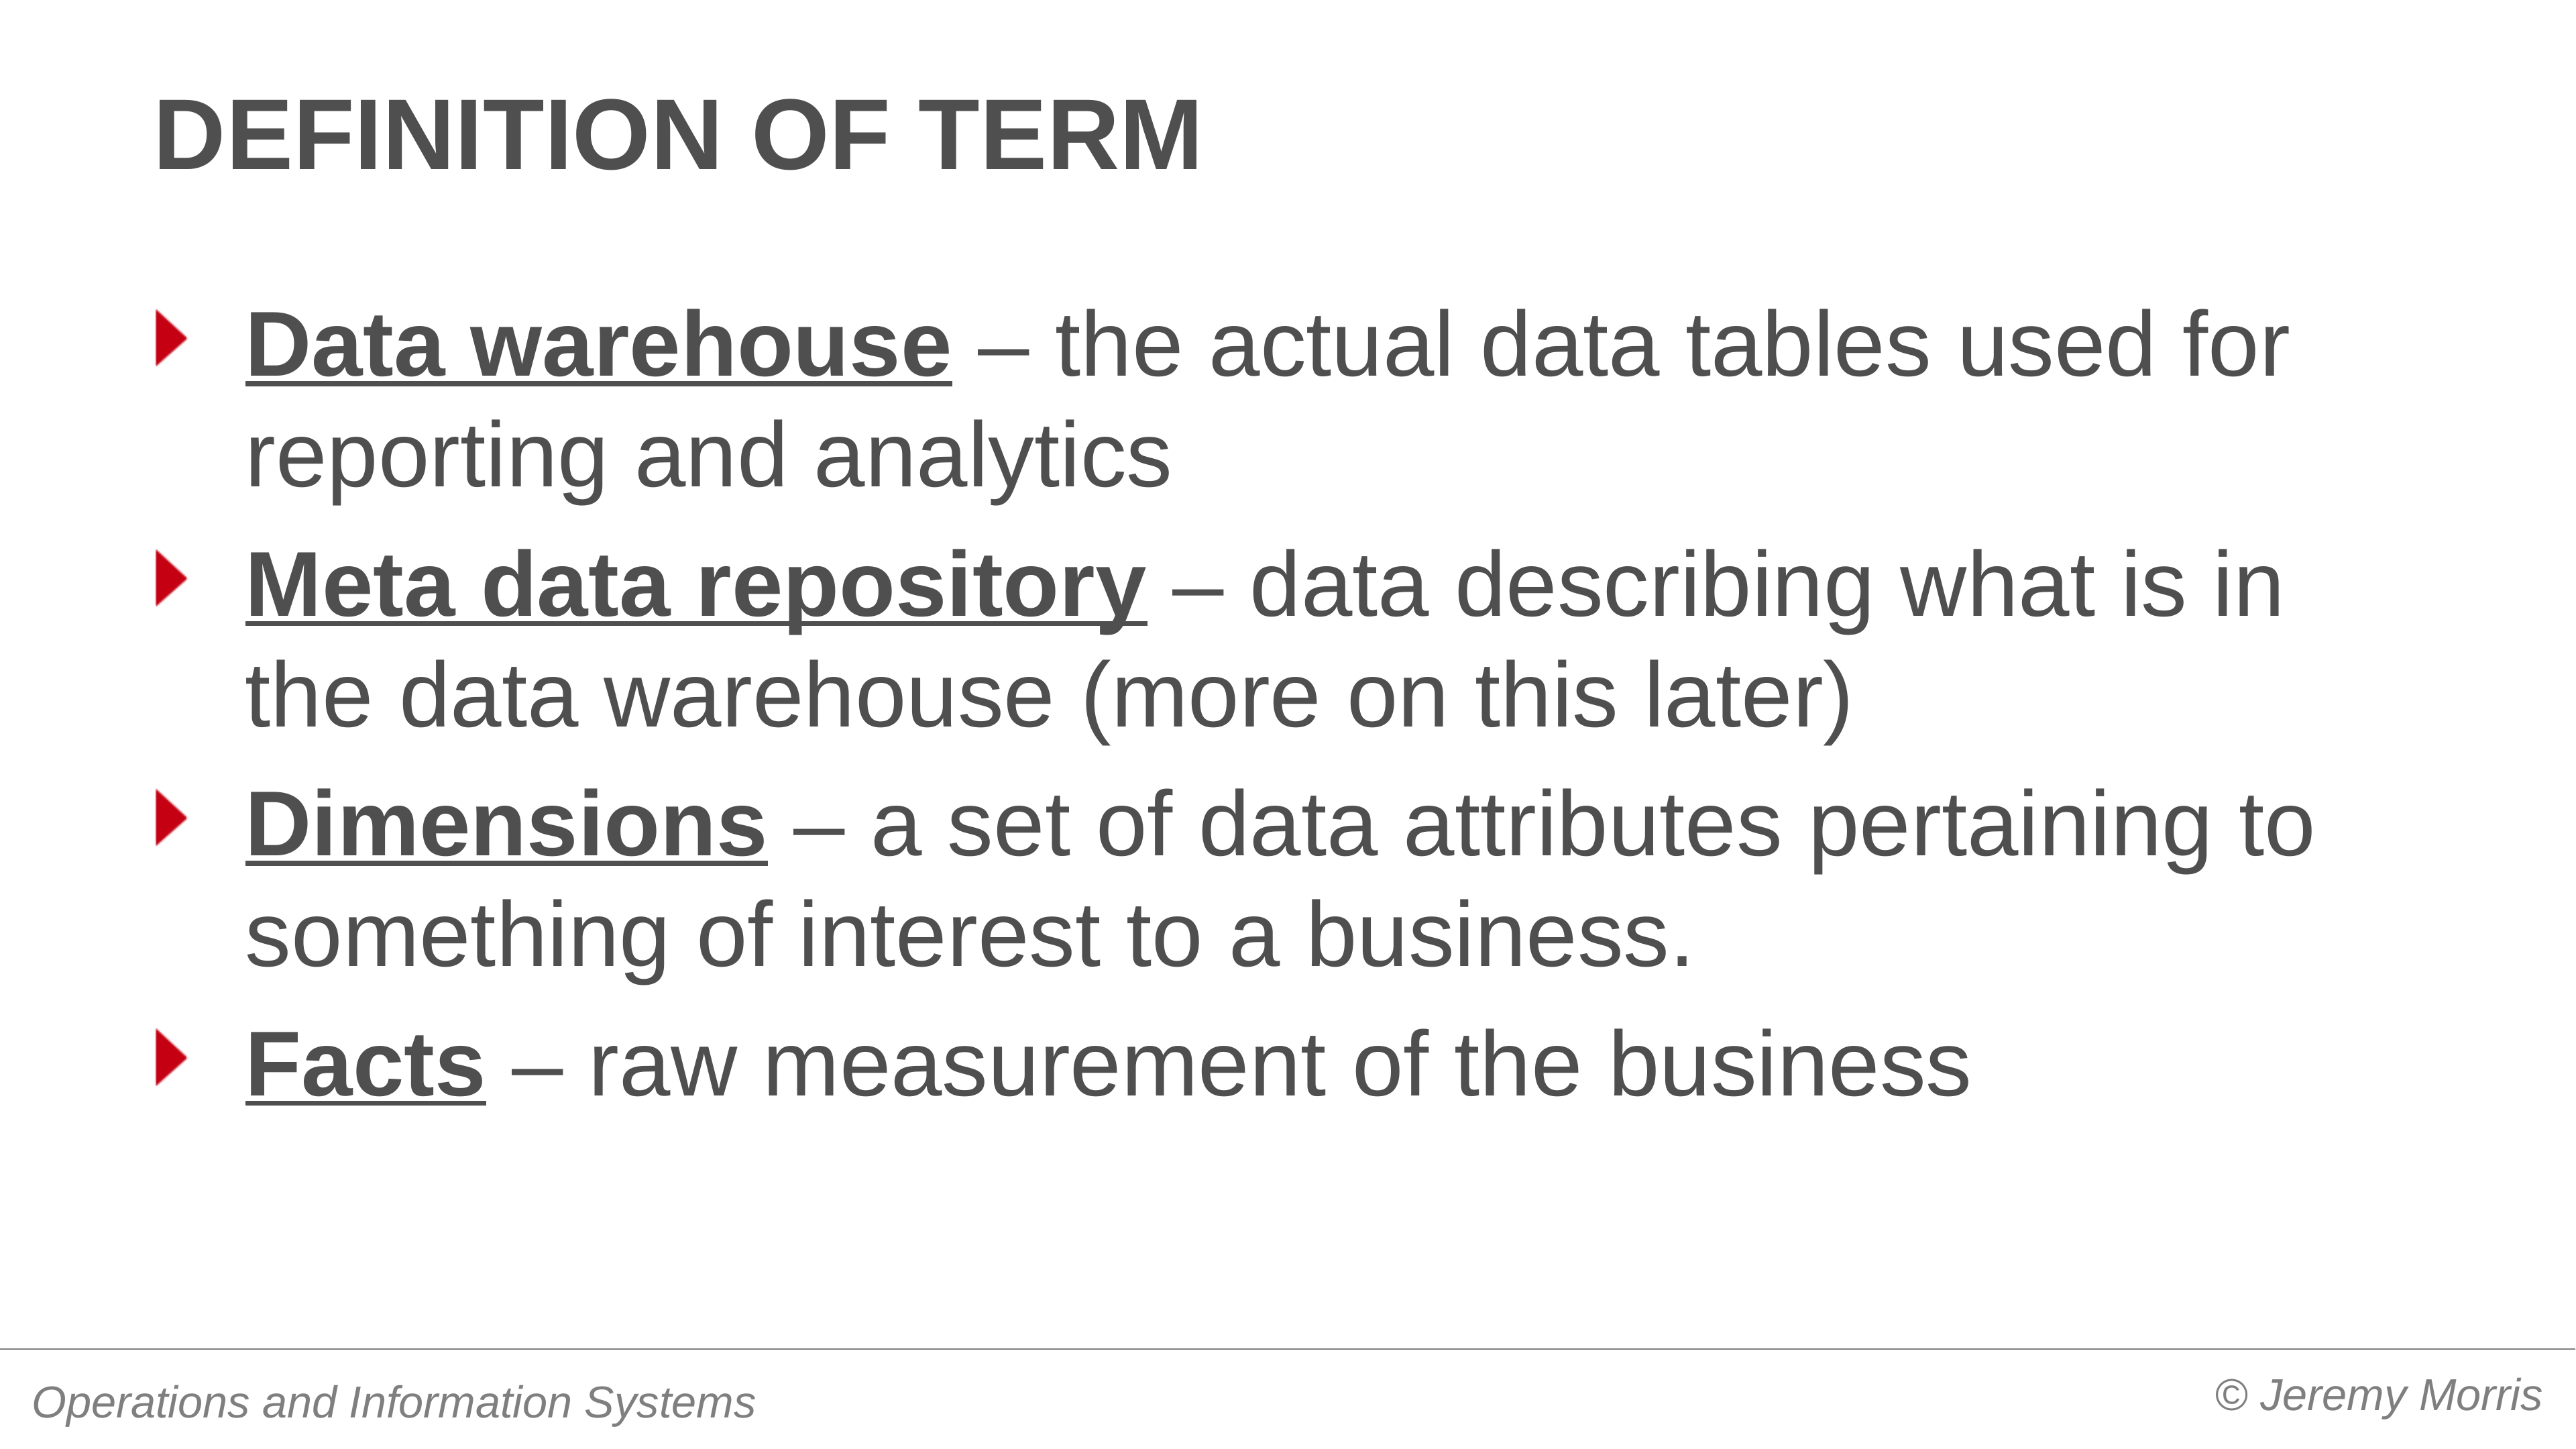

# Definition of term
Data warehouse – the actual data tables used for reporting and analytics
Meta data repository – data describing what is in the data warehouse (more on this later)
Dimensions – a set of data attributes pertaining to something of interest to a business.
Facts – raw measurement of the business